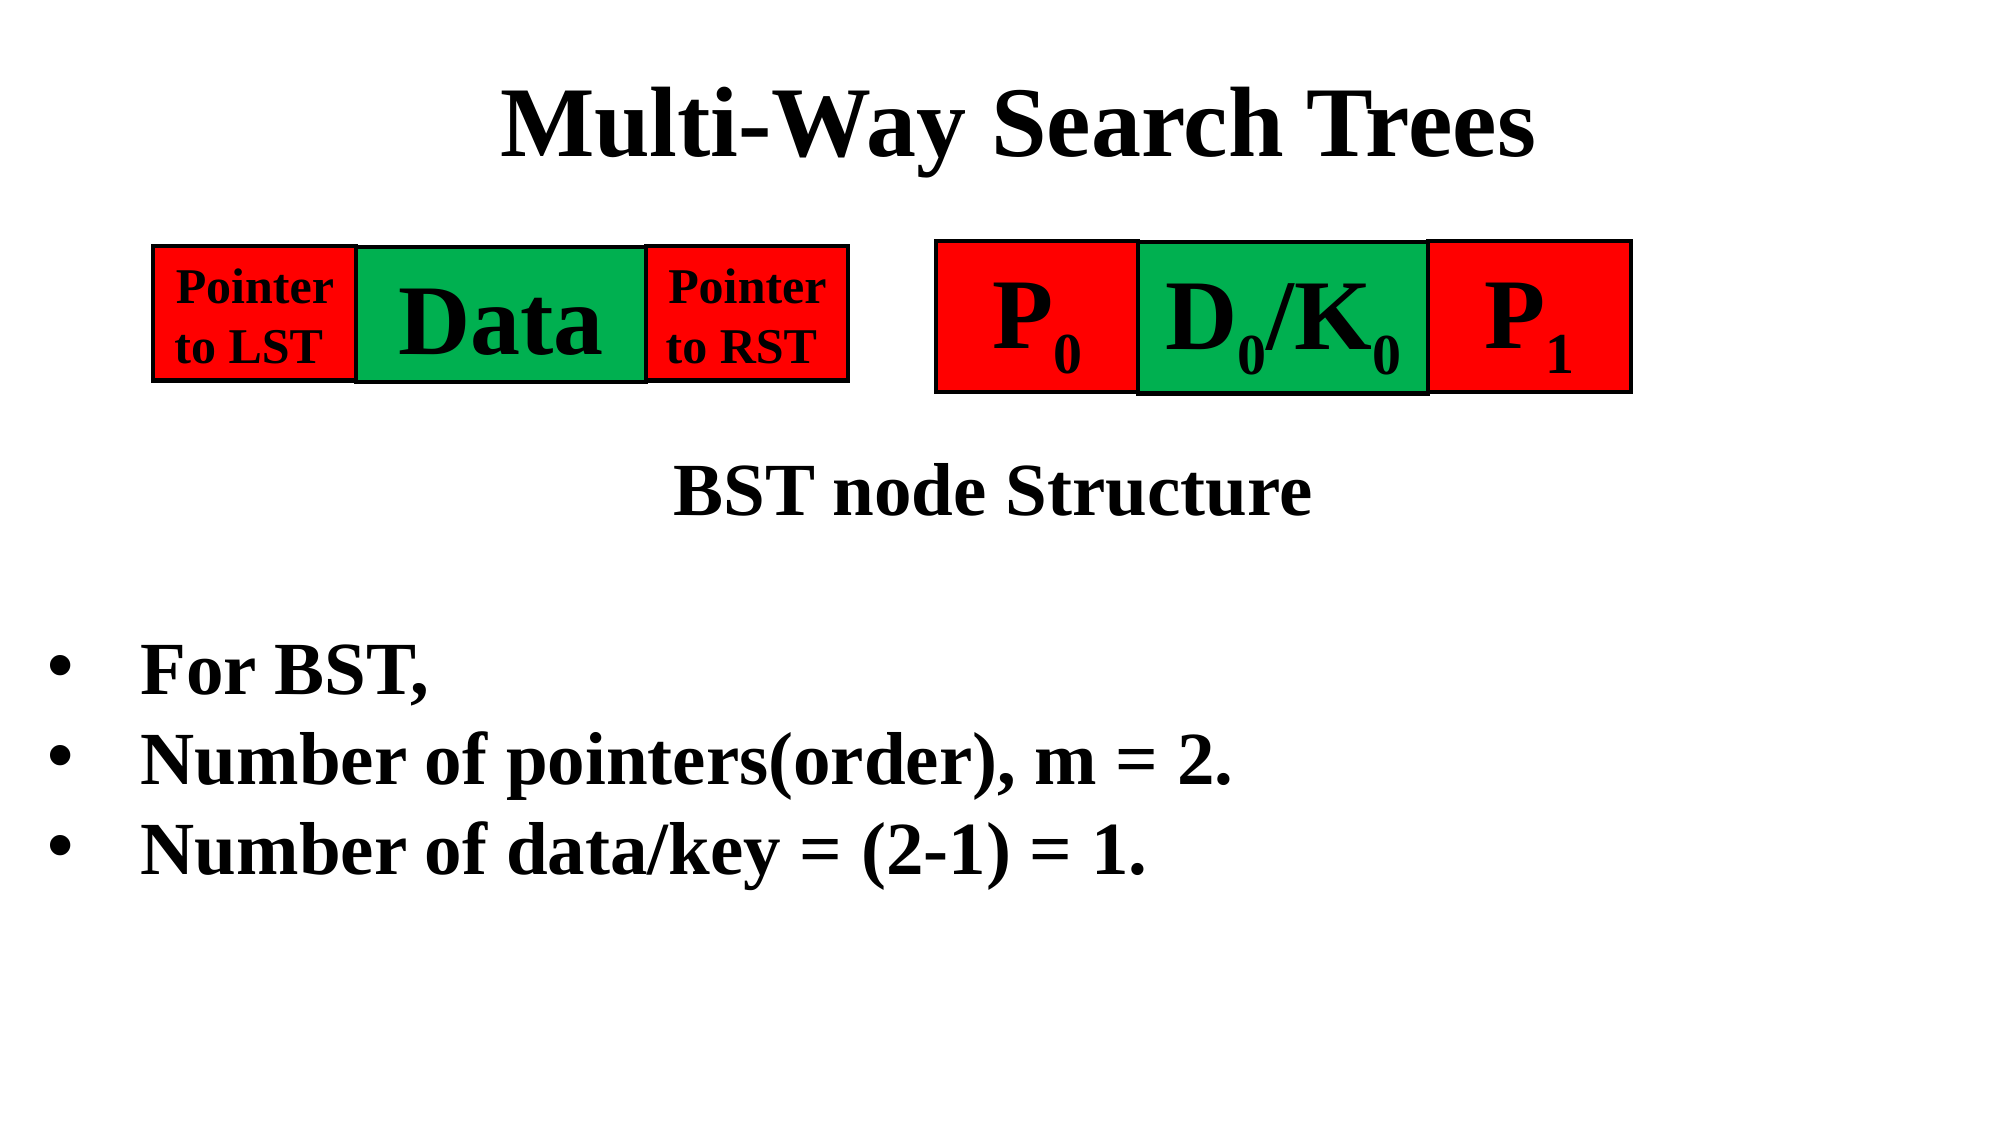

Multi-Way Search Trees
Pointer to LST
Pointer to RST
Data
P0
P1
D0/K0
BST node Structure
For BST,
Number of pointers(order), m = 2.
Number of data/key = (2-1) = 1.